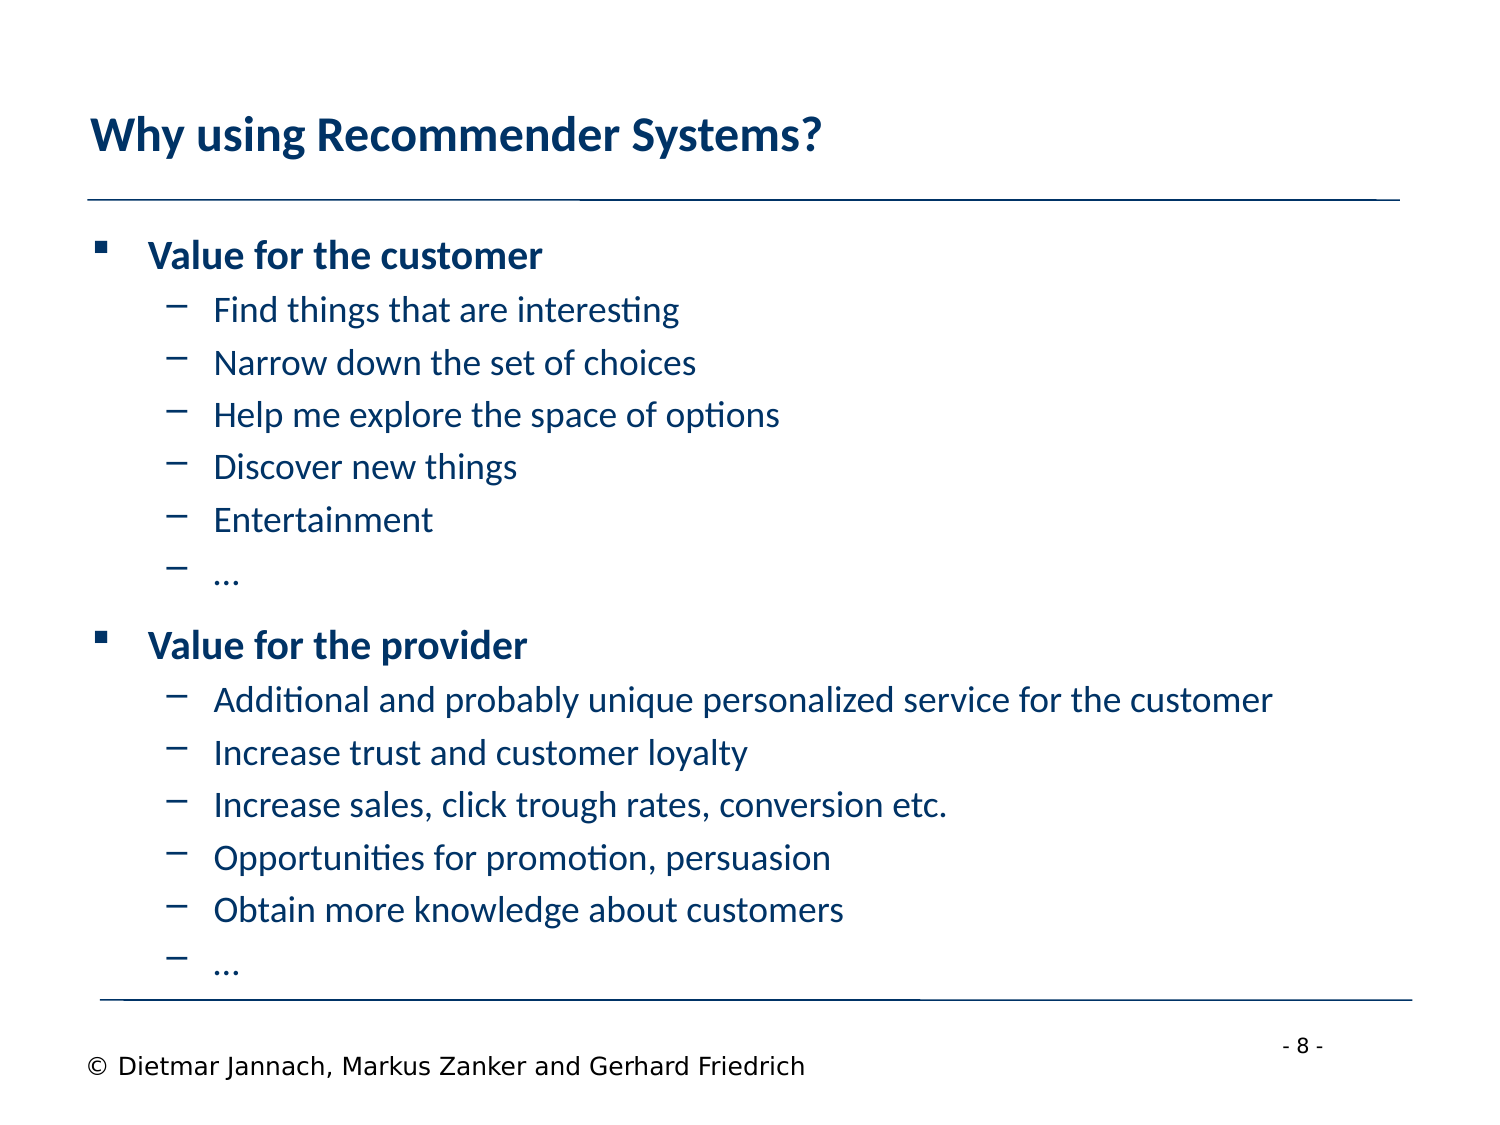

# Why using Recommender Systems?
Value for the customer
Find things that are interesting
Narrow down the set of choices
Help me explore the space of options
Discover new things
Entertainment
…
Value for the provider
Additional and probably unique personalized service for the customer
Increase trust and customer loyalty
Increase sales, click trough rates, conversion etc.
Opportunities for promotion, persuasion
Obtain more knowledge about customers
…